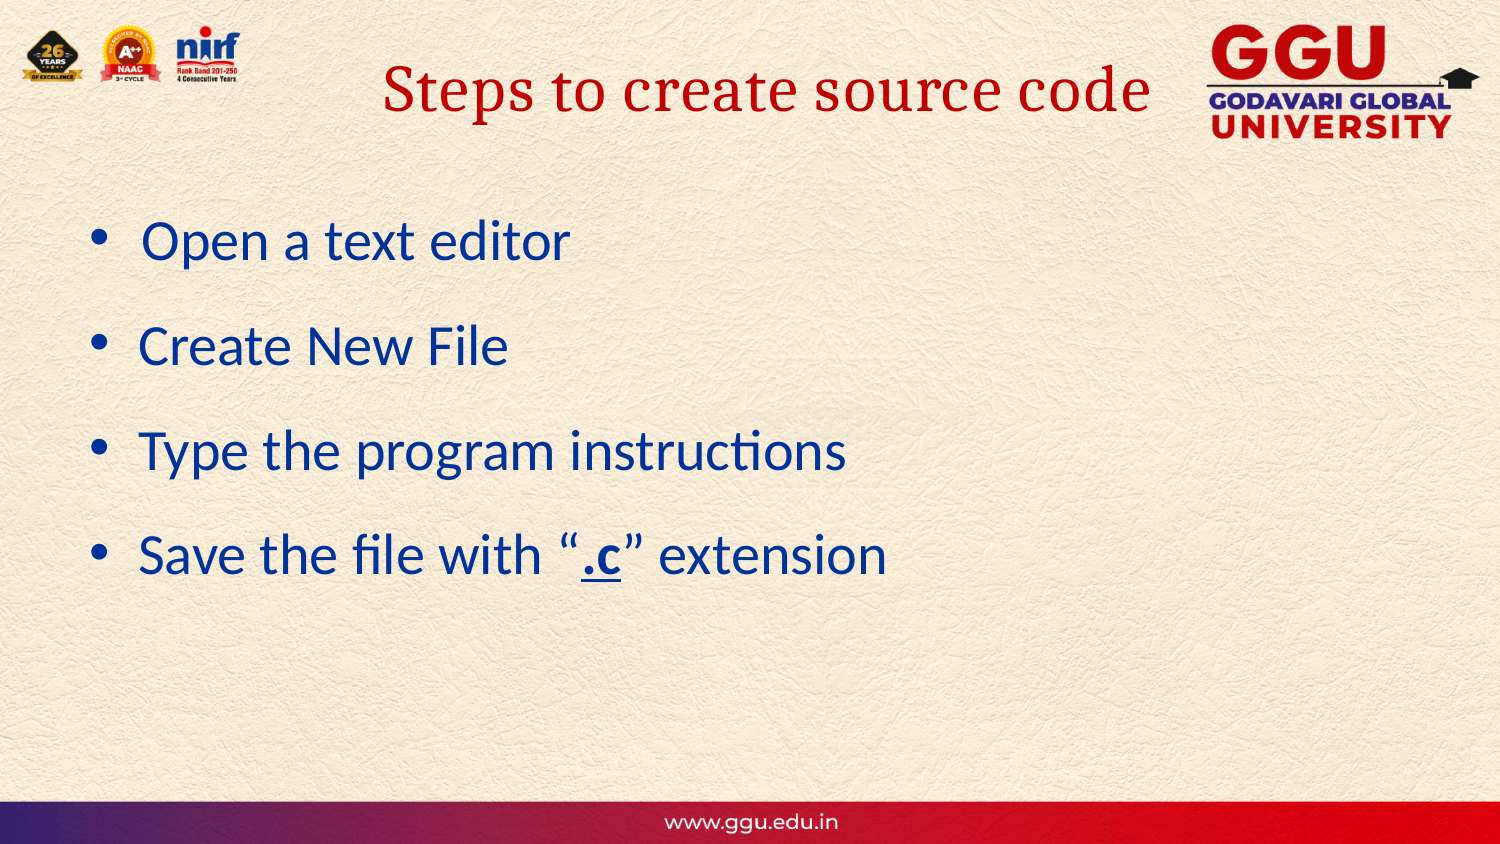

# Steps to create source code
 Open a text editor
 Create New File
 Type the program instructions
 Save the file with “.c” extension